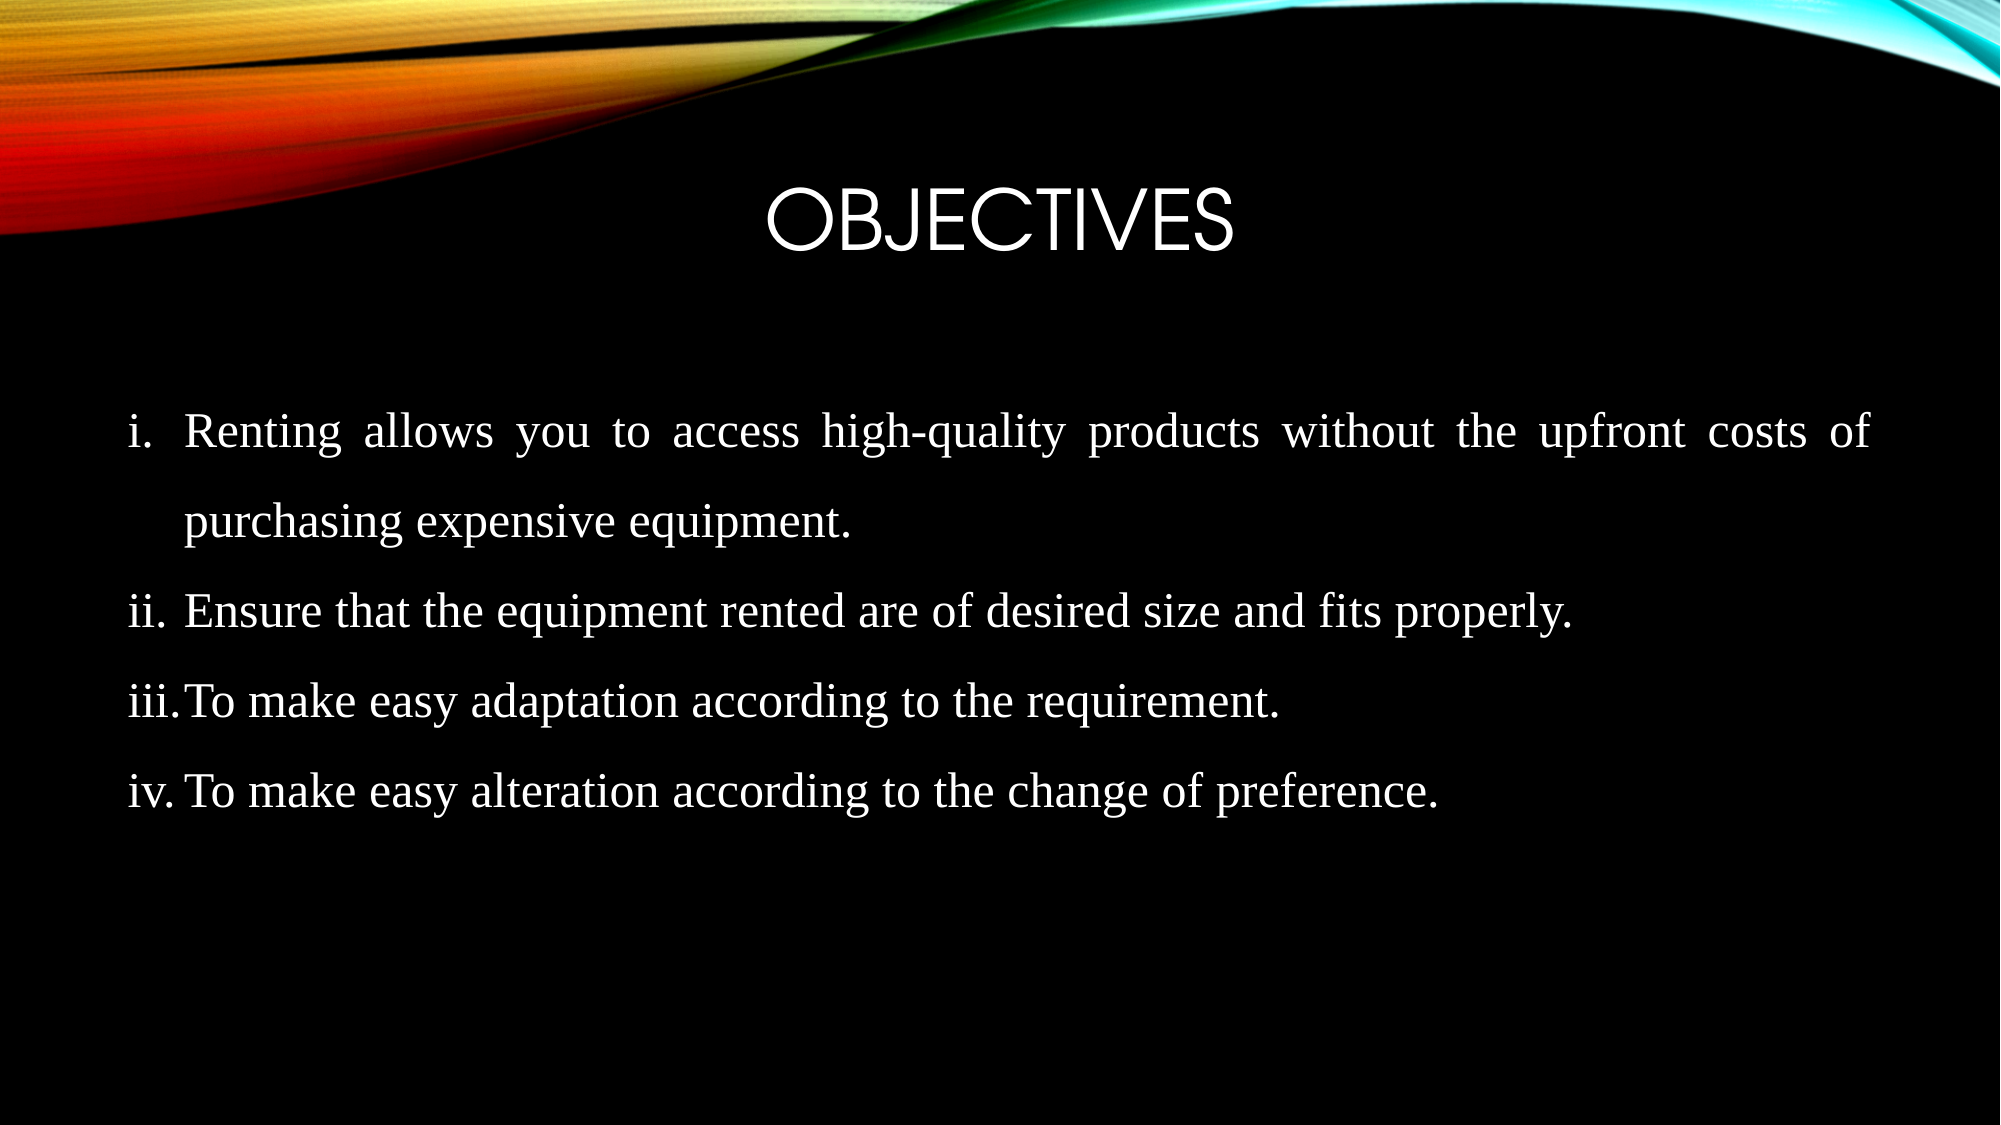

# objectives
Renting allows you to access high-quality products without the upfront costs of purchasing expensive equipment.
Ensure that the equipment rented are of desired size and fits properly.
To make easy adaptation according to the requirement.
To make easy alteration according to the change of preference.